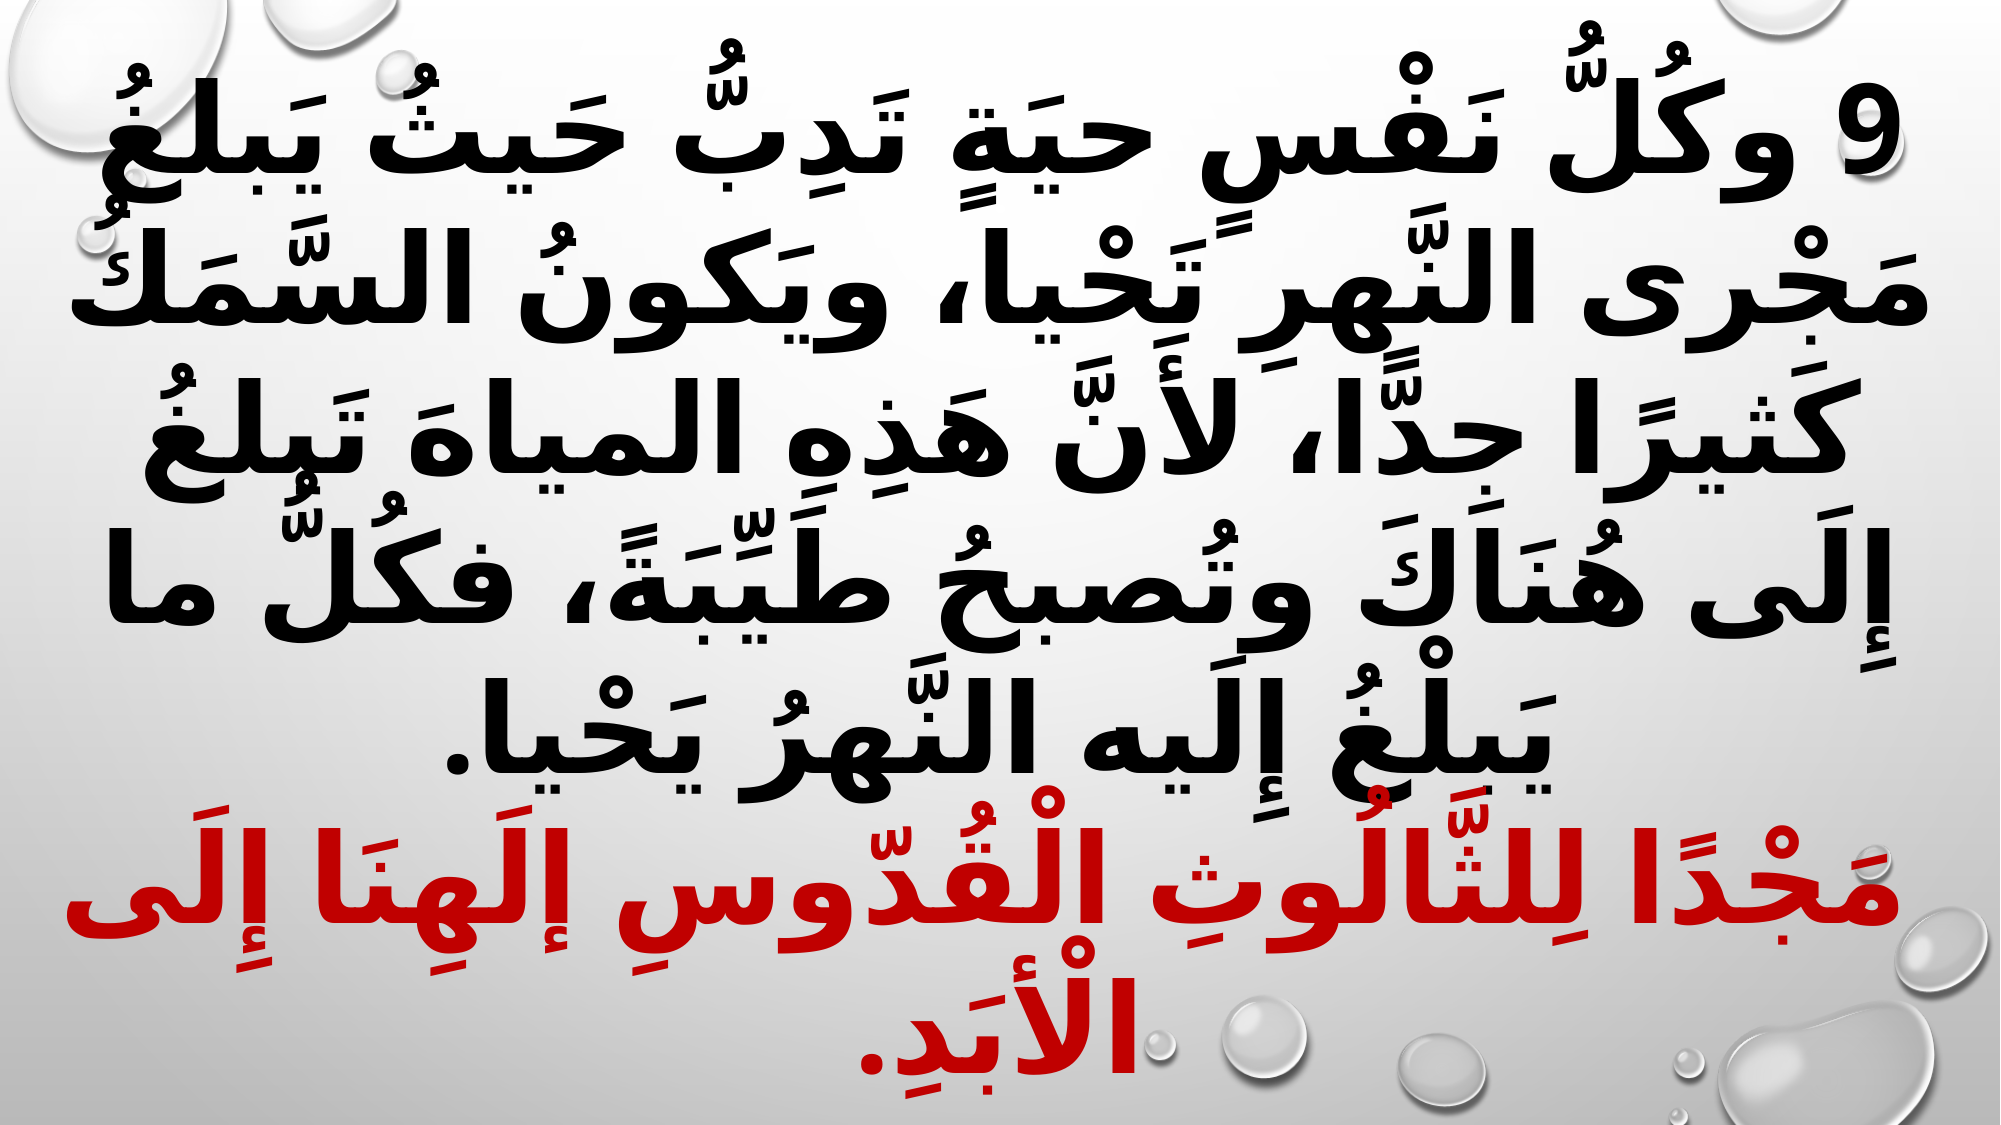

9 وكُلُّ نَفْسٍ حيَةٍ تَدِبُّ حَيثُ يَبلغُ مَجْرى النَّهرِ تَحْيا، ويَكونُ السَّمَكُ كَثيرًا جِدًّا، لأَنَّ هَذِهِ المياهَ تَبلغُ إِلَى هُنَاكَ وتُصبحُ طَيِّبَةً، فكُلُّ ما يَبلْغُ إِلَيه النَّهرُ يَحْيا.
 مَجْدًا لِلثَّالُوثِ الْقُدّوسِ إلَهِنَا إِلَى الْأبَدِ.